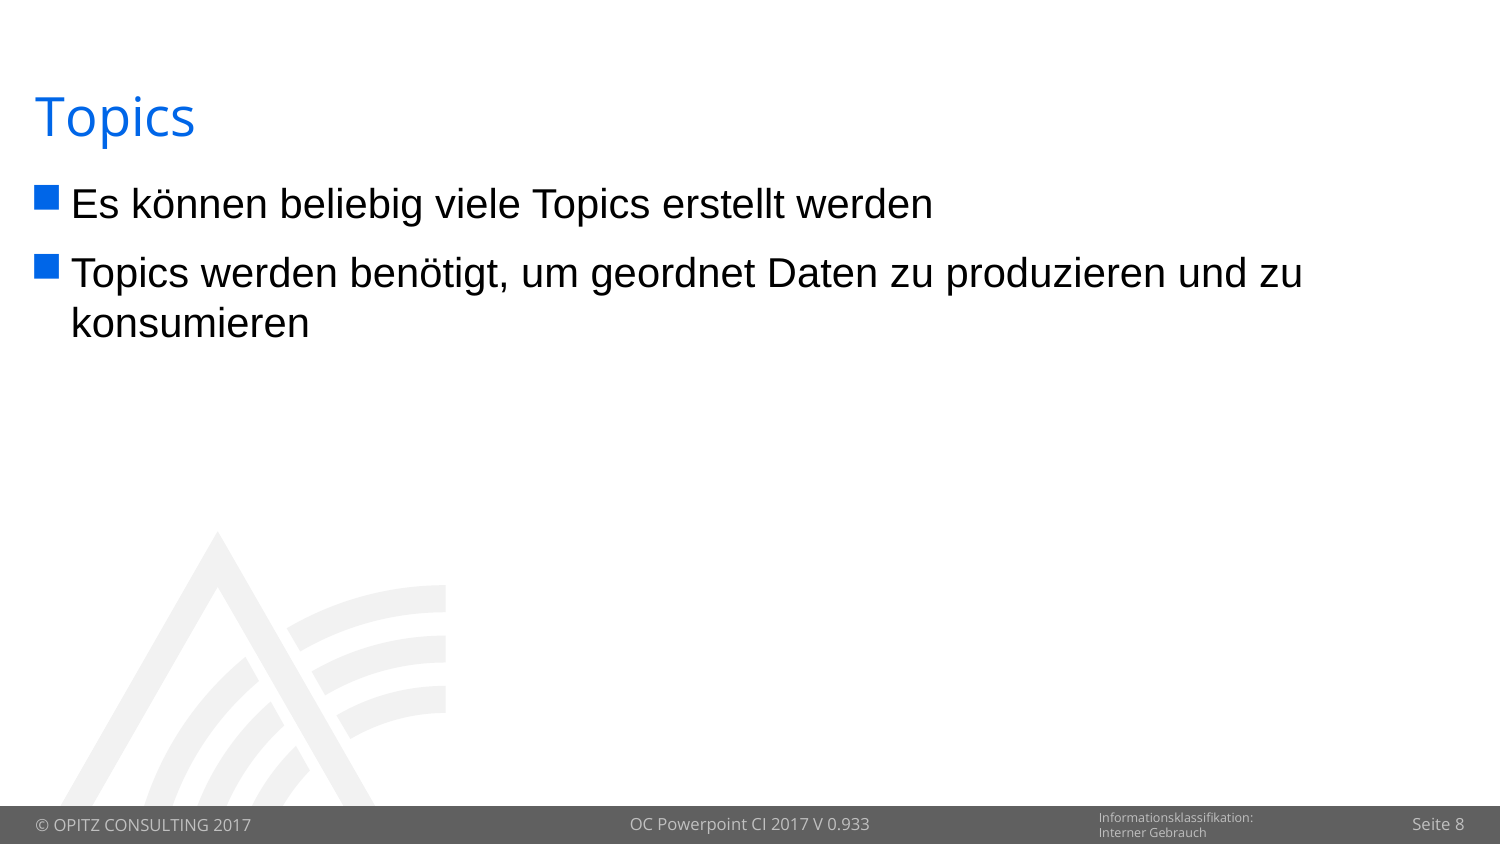

# Topics
Es können beliebig viele Topics erstellt werden
Topics werden benötigt, um geordnet Daten zu produzieren und zu konsumieren

OC Powerpoint CI 2017 V 0.933
Seite 8